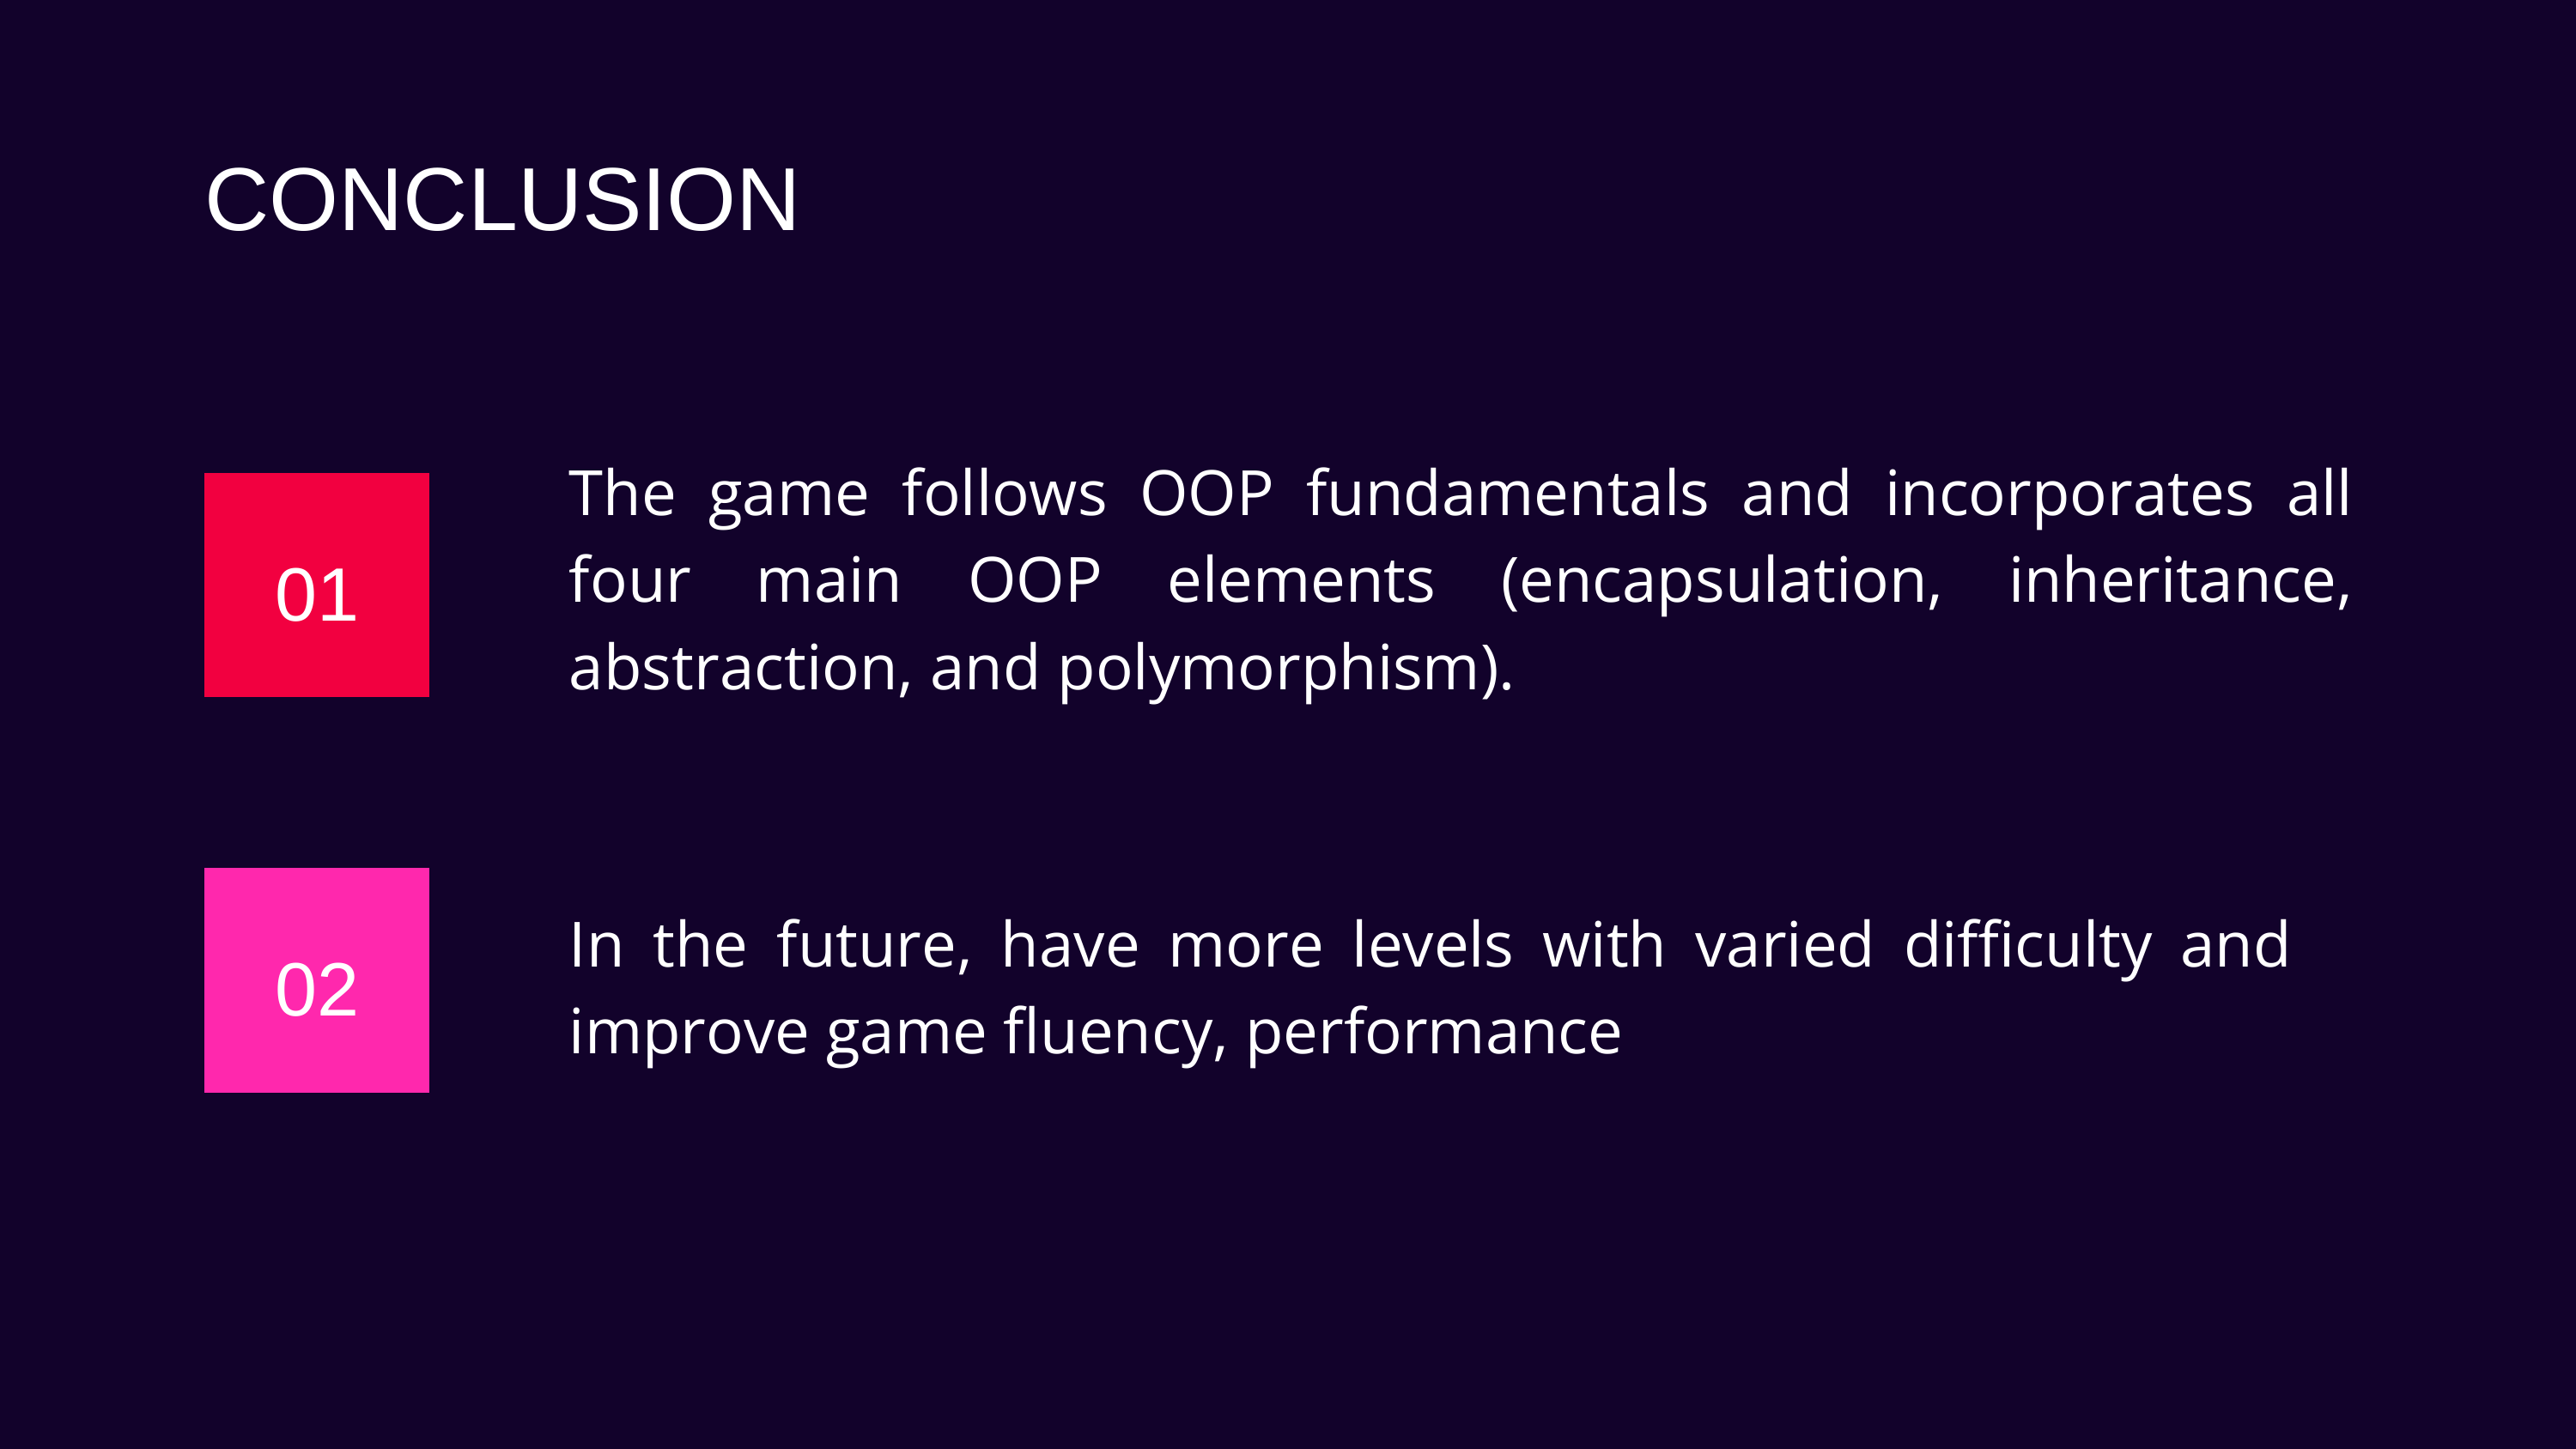

CONCLUSION
The game follows OOP fundamentals and incorporates all four main OOP elements (encapsulation, inheritance, abstraction, and polymorphism).

01

In the future, have more levels with varied difficulty and improve game fluency, performance
02